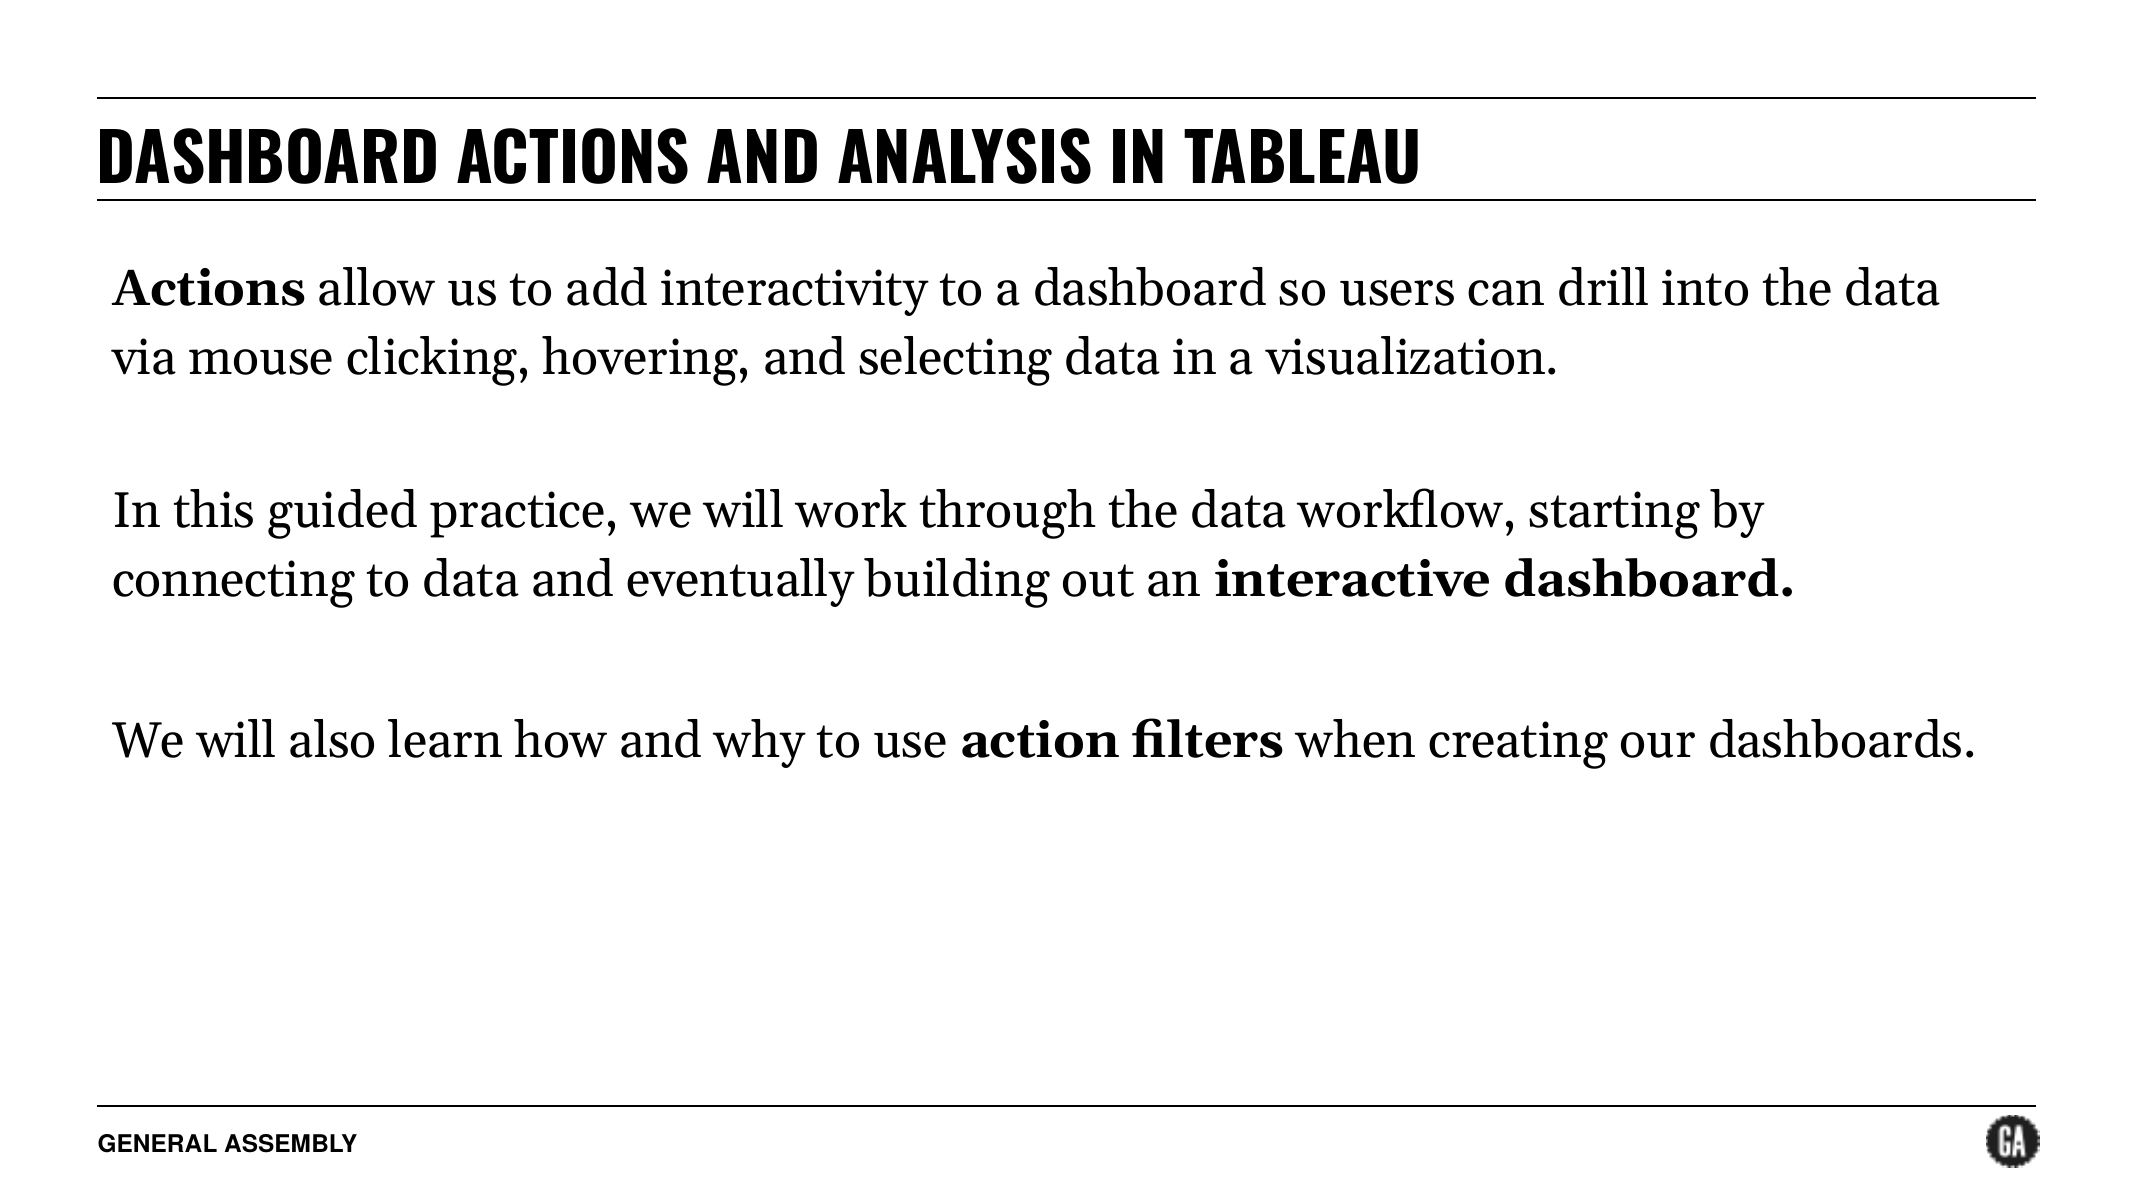

# DASHBOARD ACTIONS AND ANALYSIS IN TABLEAU
Actions allow us to add interactivity to a dashboard so users can drill into the data via mouse clicking, hovering, and selecting data in a visualization.
In this guided practice, we will work through the data workflow, starting by connecting to data and eventually building out an interactive dashboard.
We will also learn how and why to use action filters when creating our dashboards.